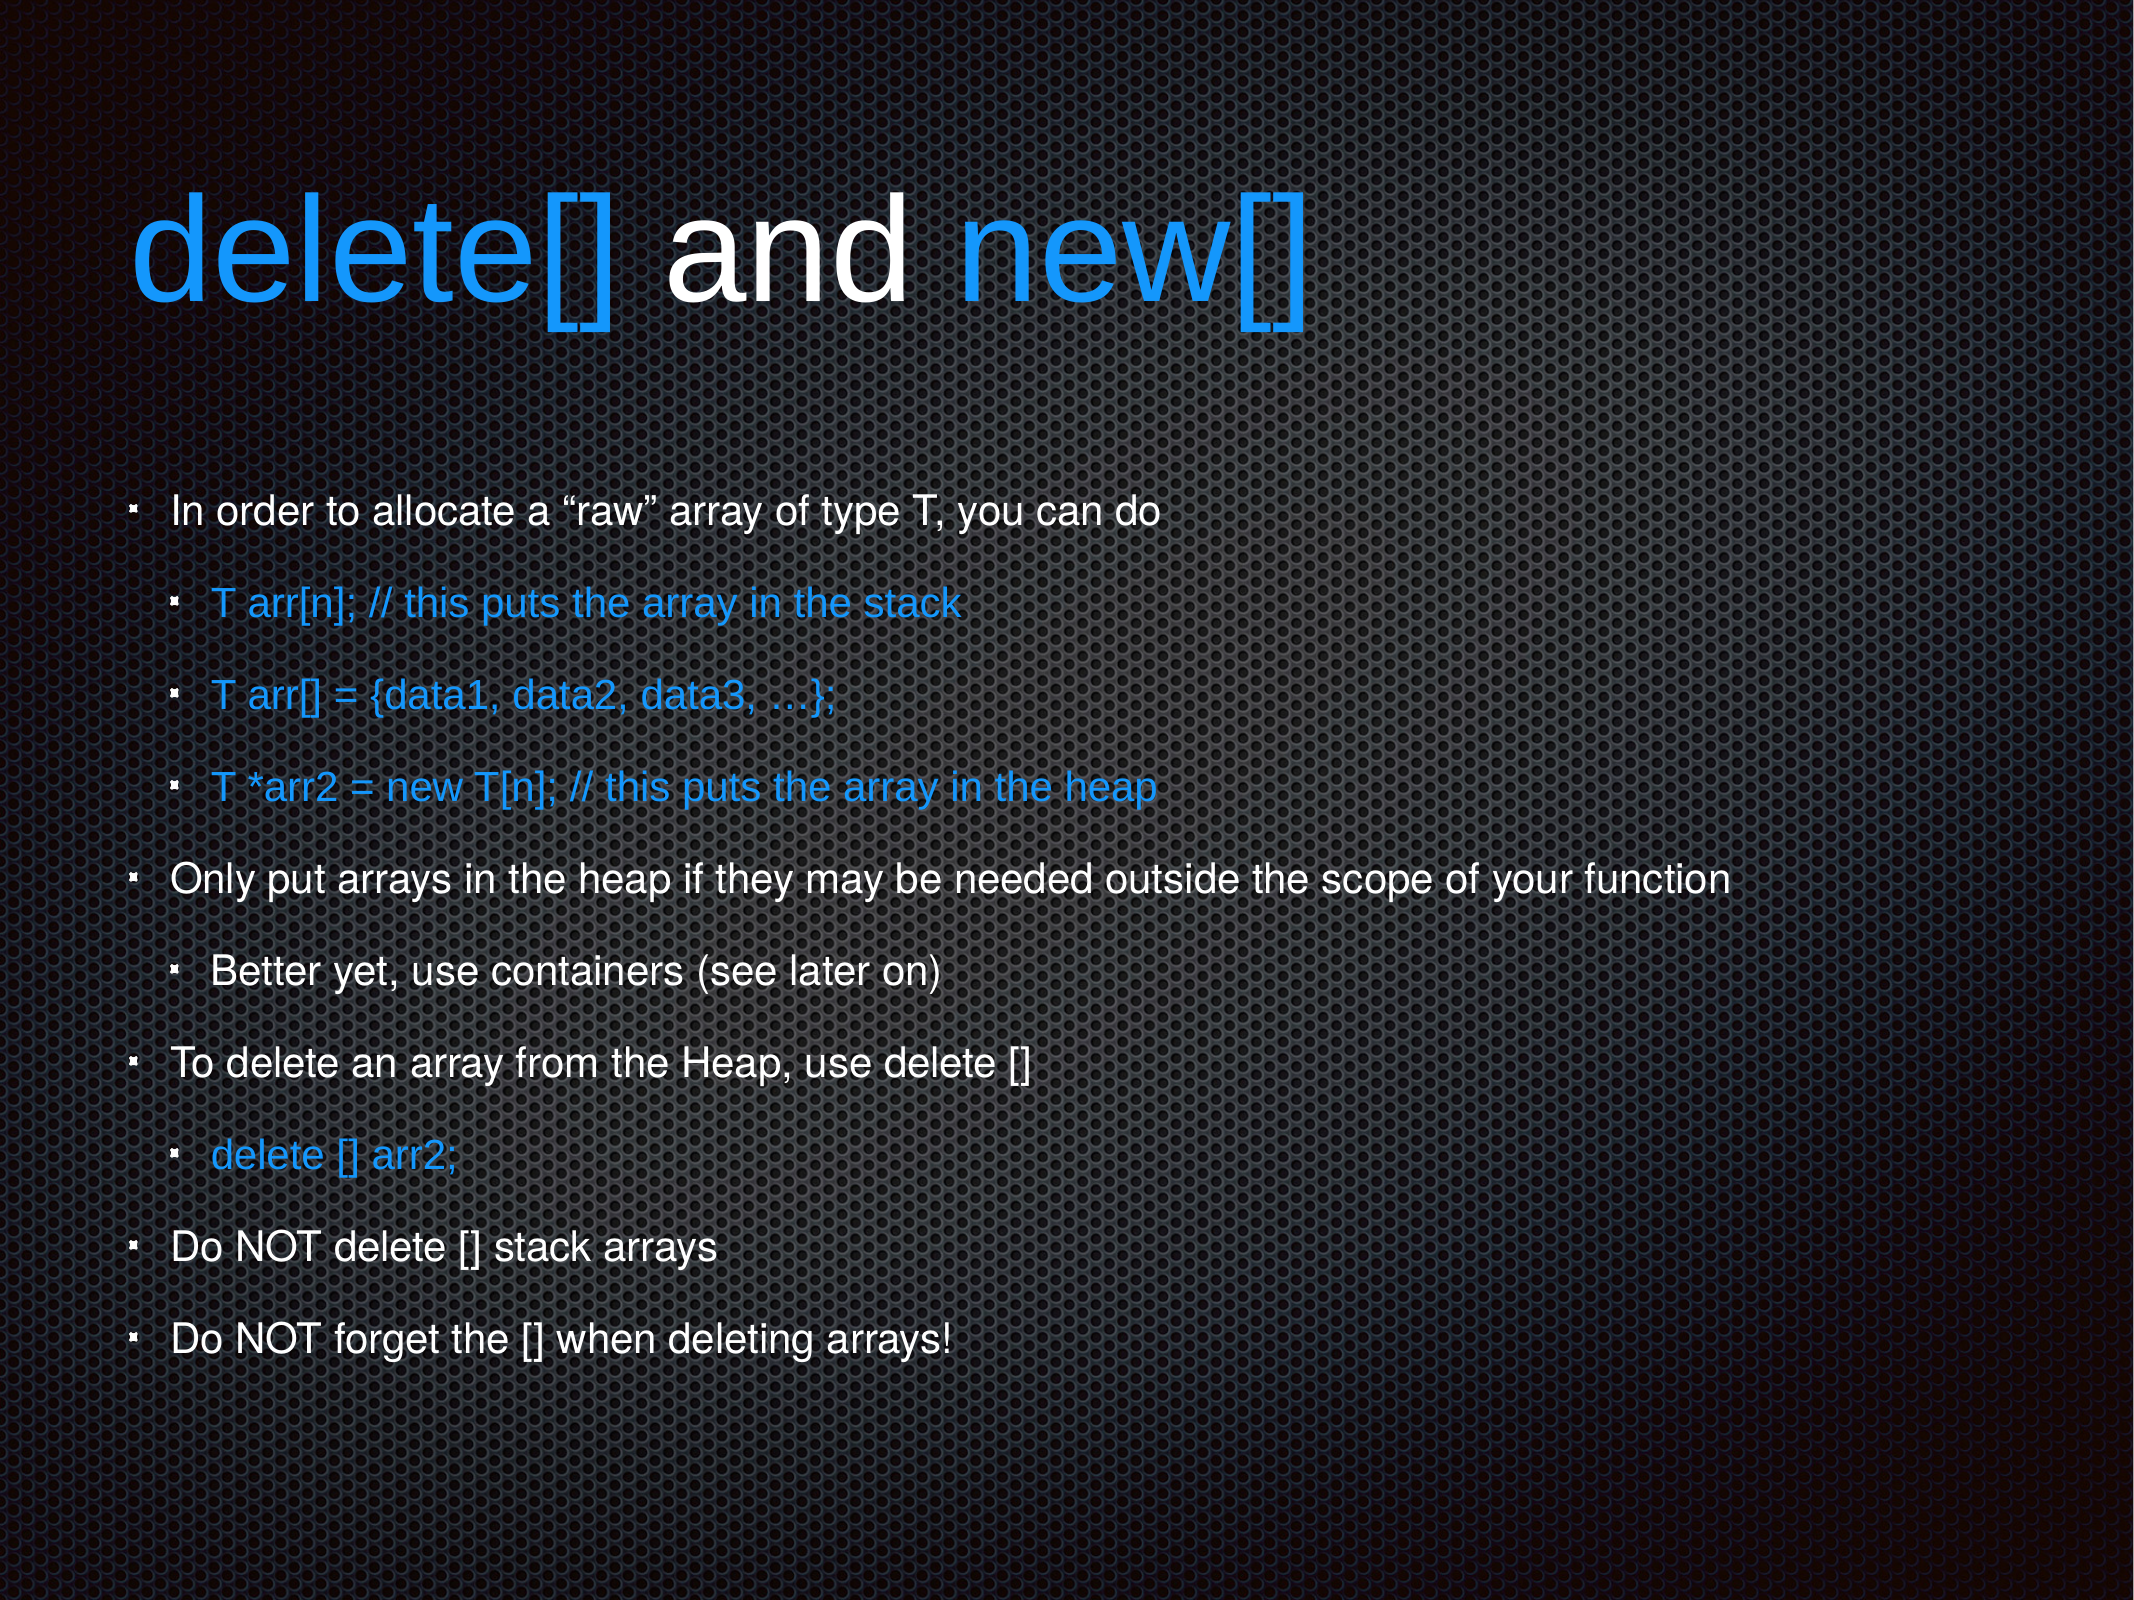

# delete[] and new[]
In order to allocate a “raw” array of type T, you can do
T arr[n]; // this puts the array in the stack
T arr[] = {data1, data2, data3, …};
T *arr2 = new T[n]; // this puts the array in the heap
Only put arrays in the heap if they may be needed outside the scope of your function
Better yet, use containers (see later on)
To delete an array from the Heap, use delete []
delete [] arr2;
Do NOT delete [] stack arrays
Do NOT forget the [] when deleting arrays!
23